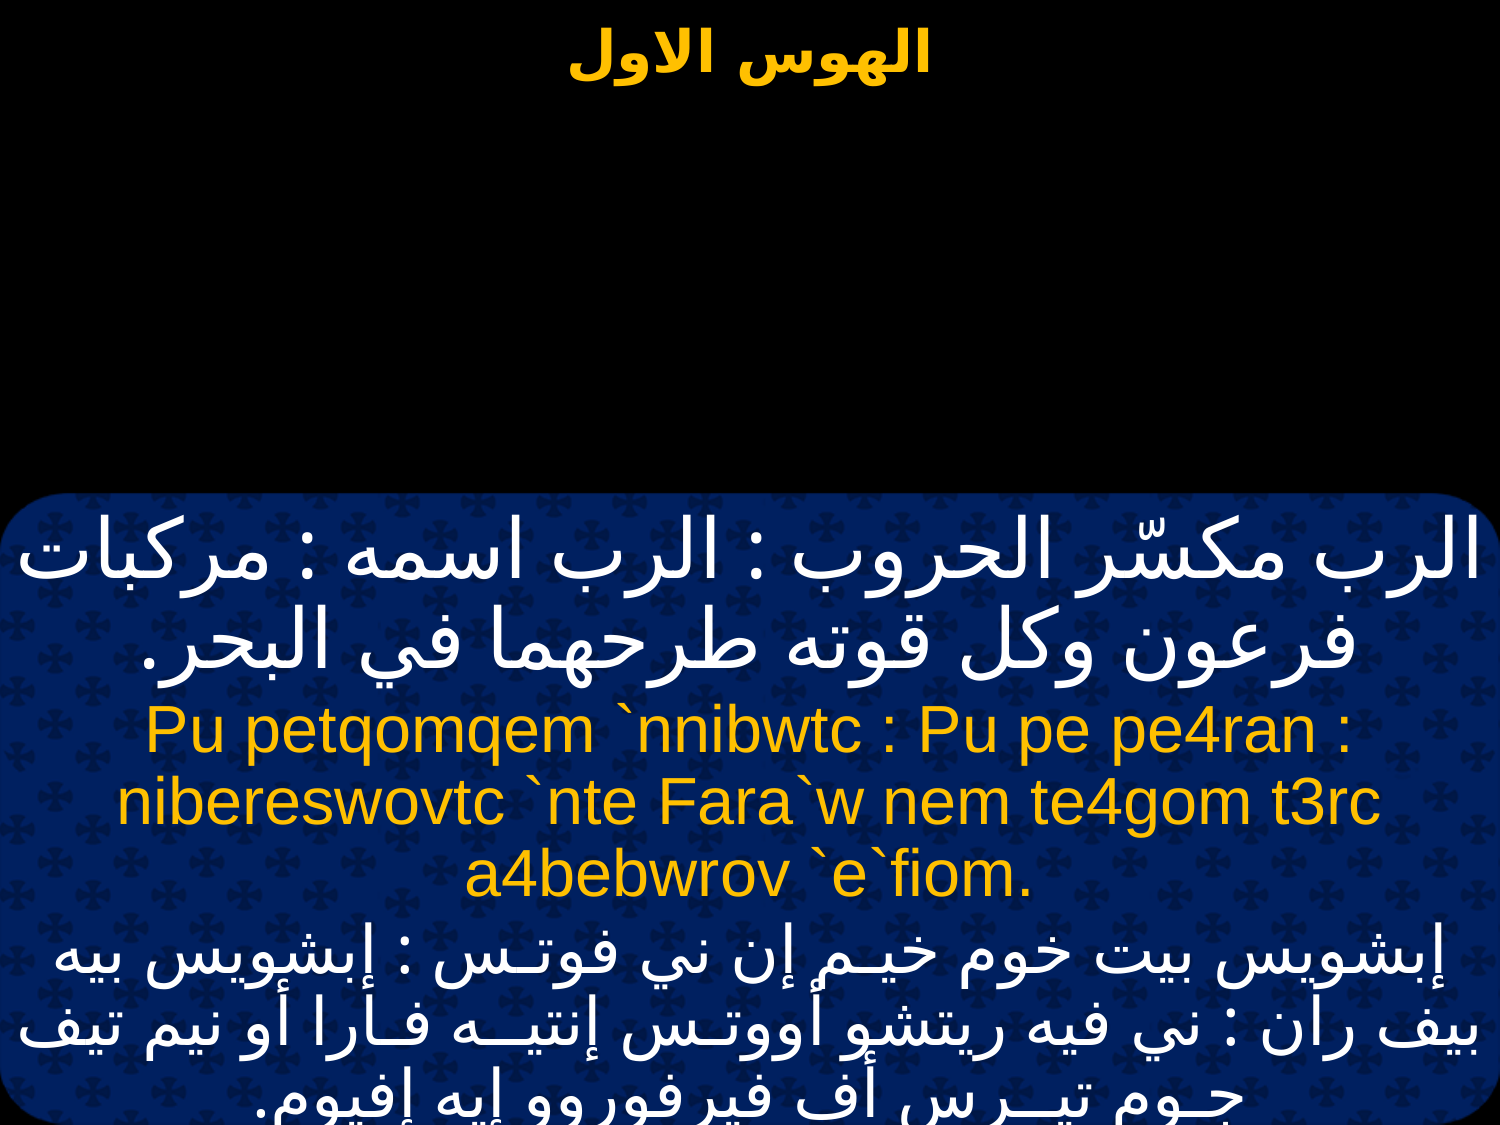

الرب مكسّر الحروب : الرب اسمه : مركبات فرعون وكل قوته طرحهما في البحر.
Pu petqomqem `nnibwtc : Pu pe pe4ran : nibereswovtc `nte Fara`w nem te4gom t3rc a4bebwrov `e`fiom.
إبشويس بيت خوم خيـم إن ني فوتـس : إبشويس بيه بيف ران : ني فيه ريتشو أووتـس إنتيــه فـارا أو نيم تيف جـوم تيــرس أف فيرفوروو إيه إفيوم.